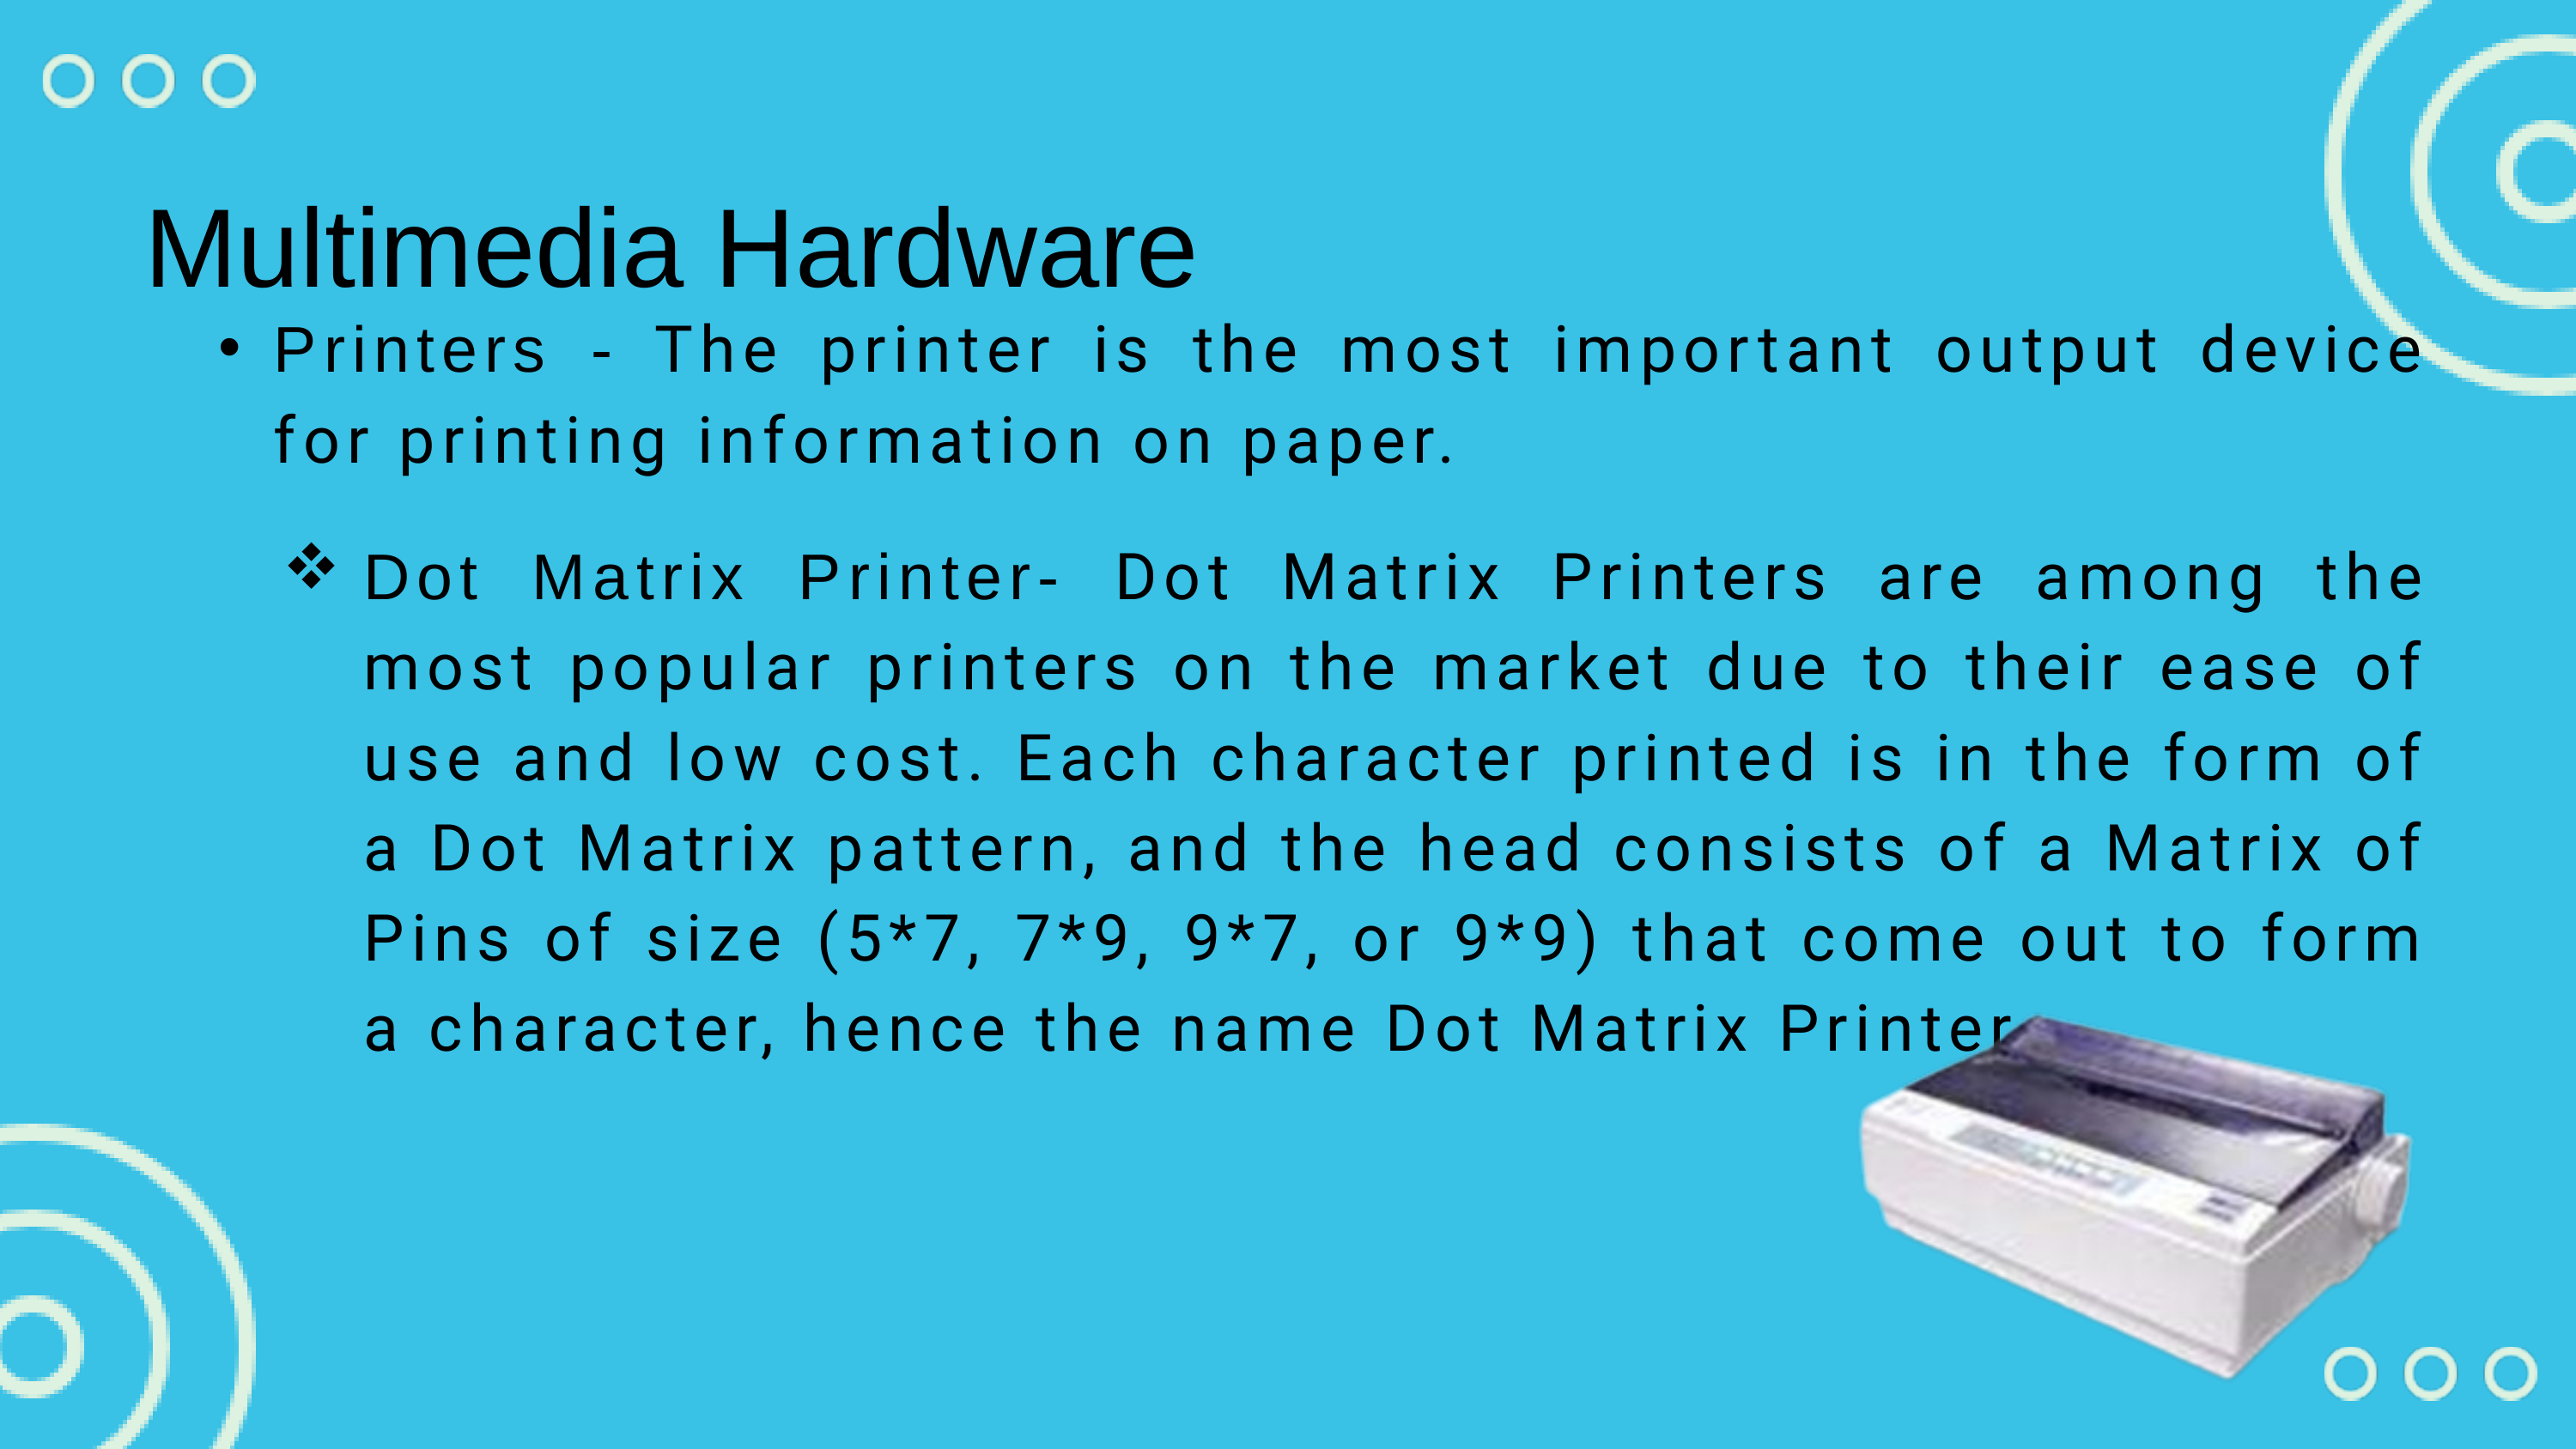

Multimedia Hardware
Printers - The printer is the most important output device for printing information on paper.

Dot Matrix Printer- Dot Matrix Printers are among the most popular printers on the market due to their ease of use and low cost. Each character printed is in the form of a Dot Matrix pattern, and the head consists of a Matrix of Pins of size (5*7, 7*9, 9*7, or 9*9) that come out to form a character, hence the name Dot Matrix Printer.